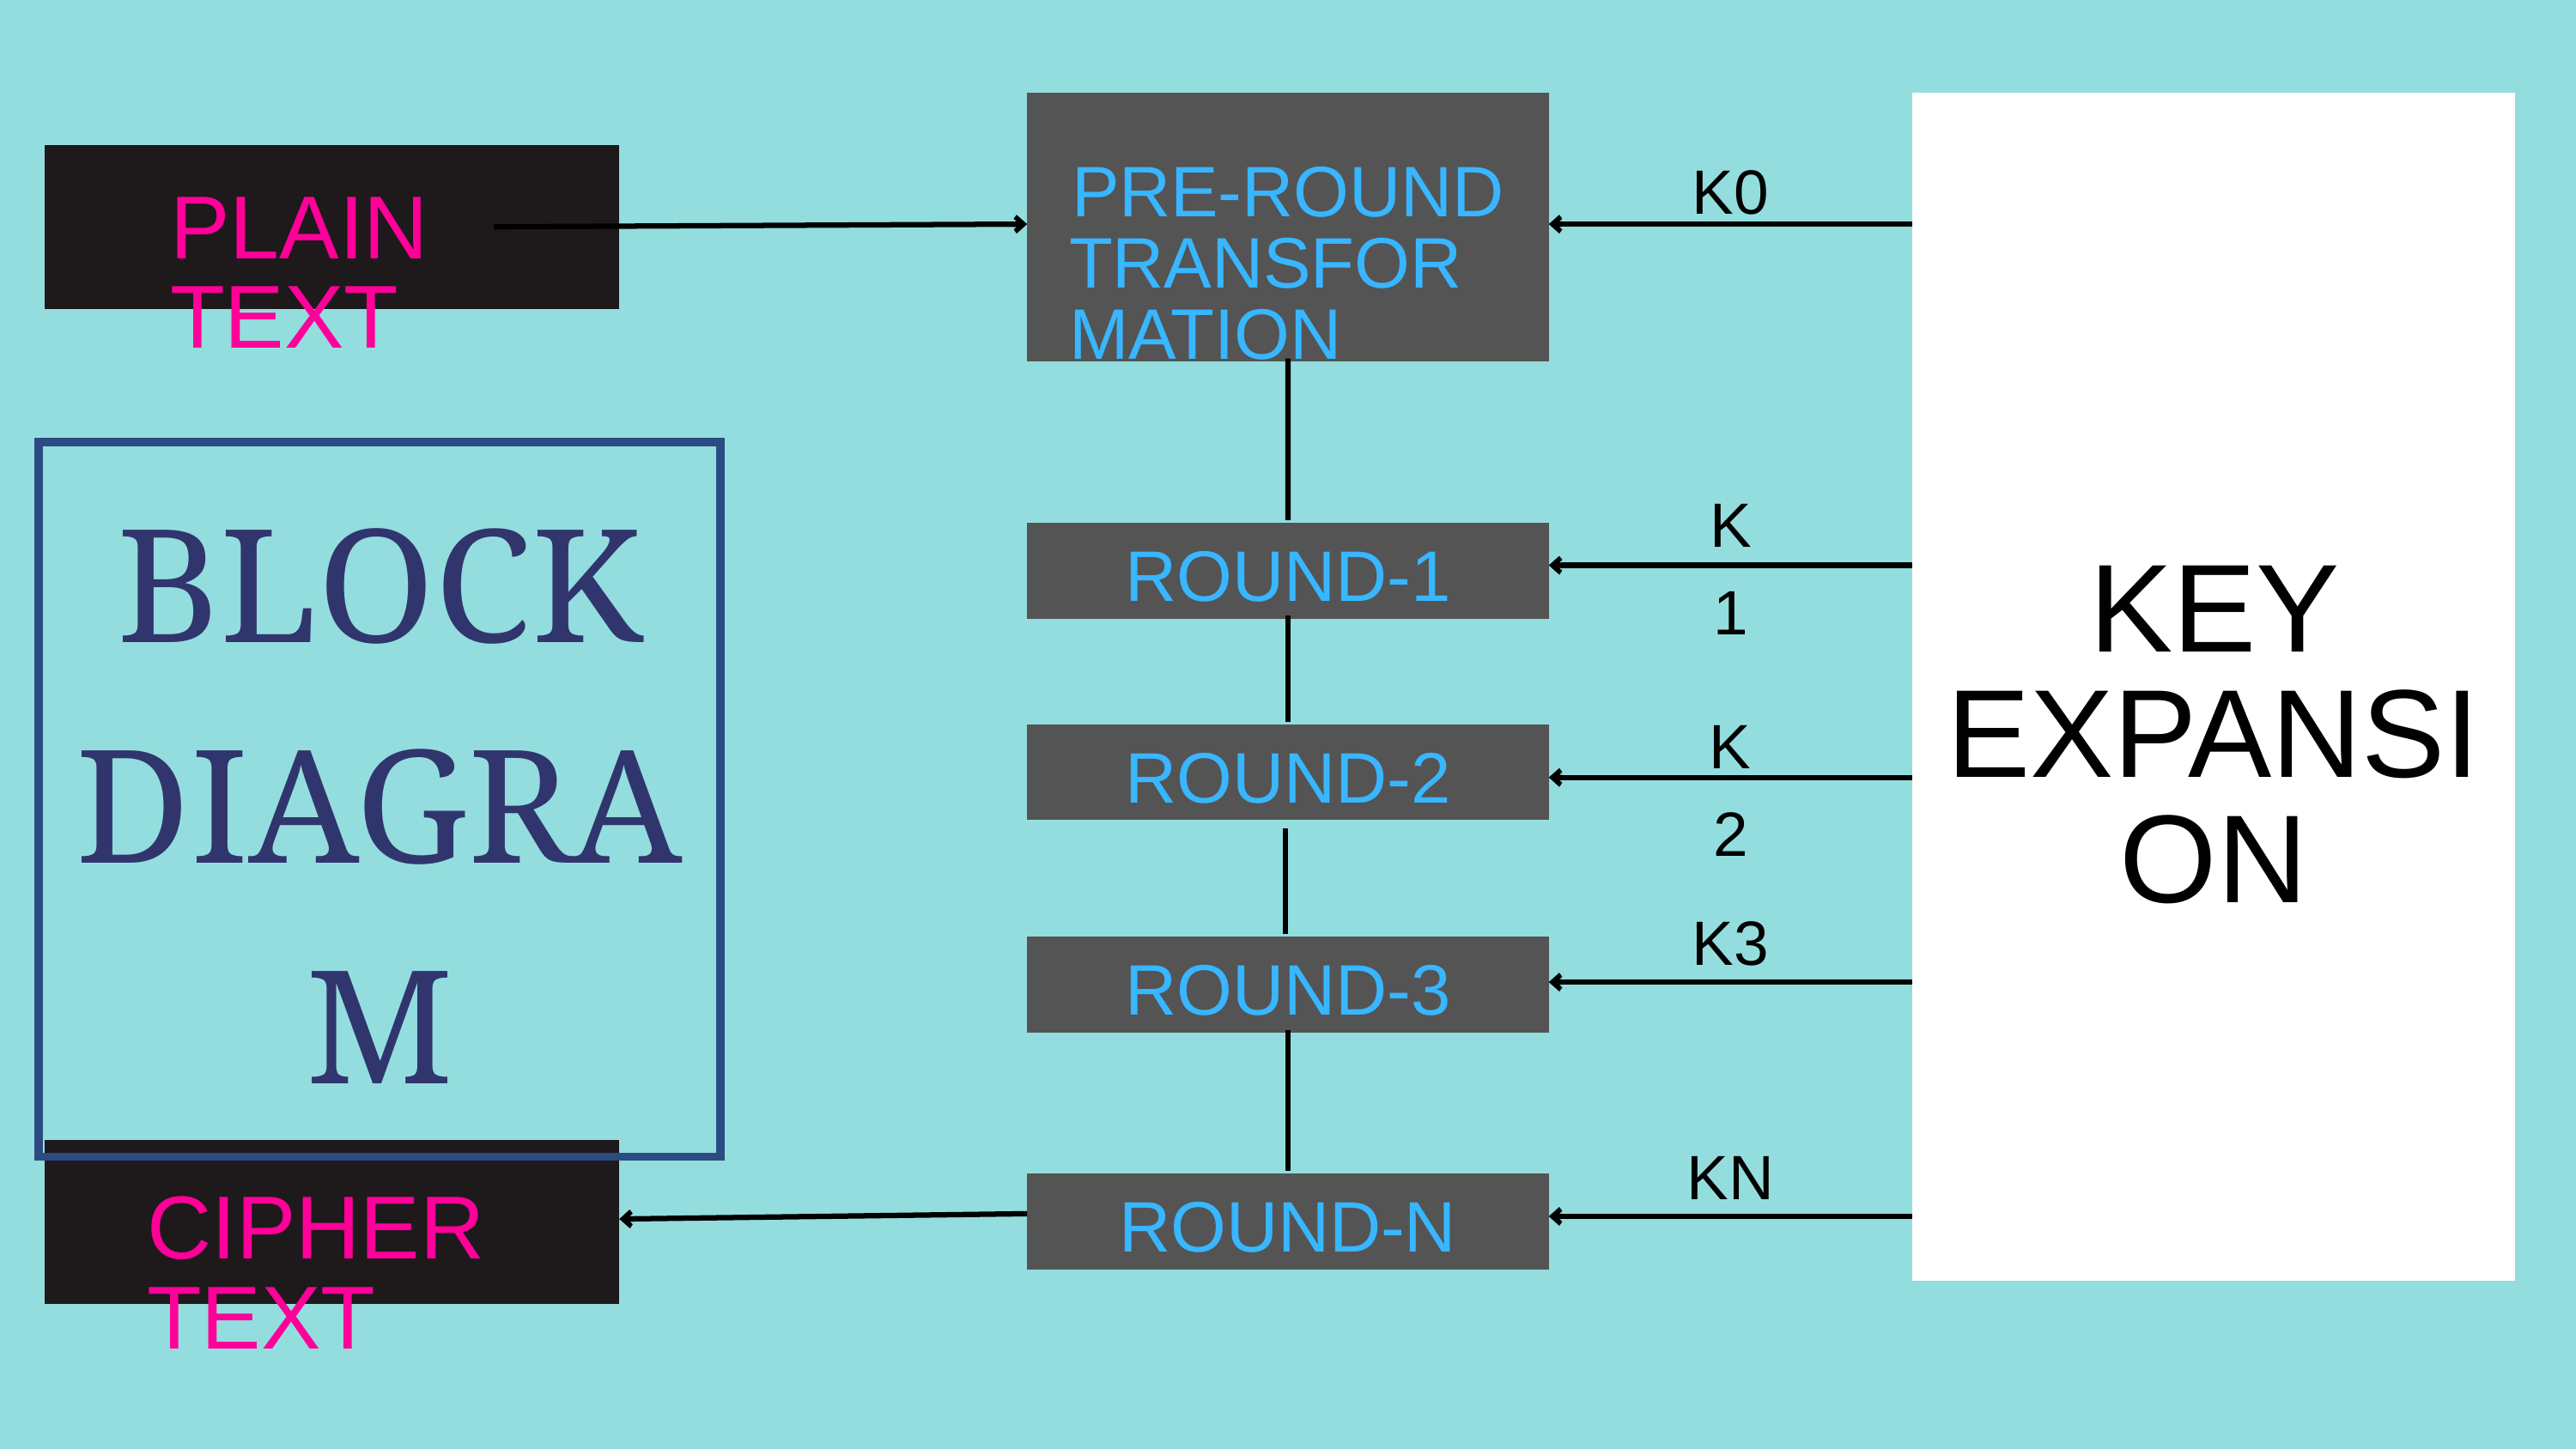

K0

PRE-ROUND
TRANSFORMATION
PLAIN TEXT

| BLOCK DIAGRAM |
| --- |
K1

ROUND-1
KEY EXPANSION

K2

ROUND-2

K3

ROUND-3

KN

CIPHER TEXT
ROUND-N